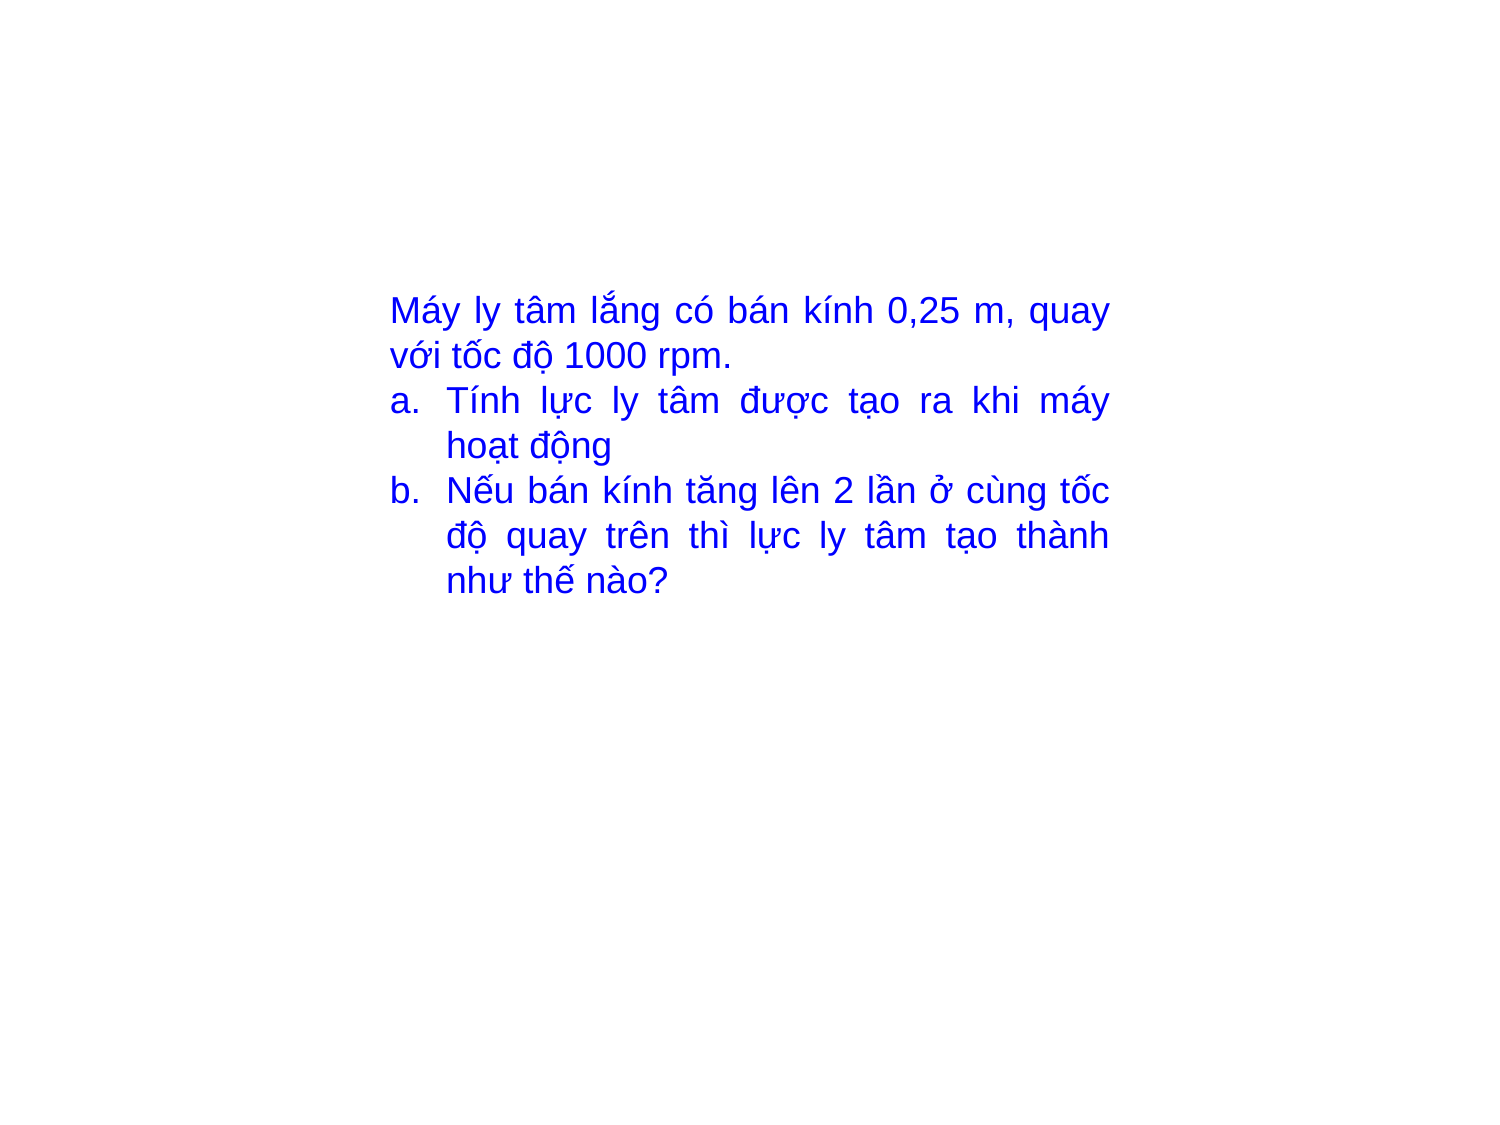

Máy ly tâm lắng có bán kính 0,25 m, quay với tốc độ 1000 rpm.
Tính lực ly tâm được tạo ra khi máy hoạt động
Nếu bán kính tăng lên 2 lần ở cùng tốc độ quay trên thì lực ly tâm tạo thành như thế nào?